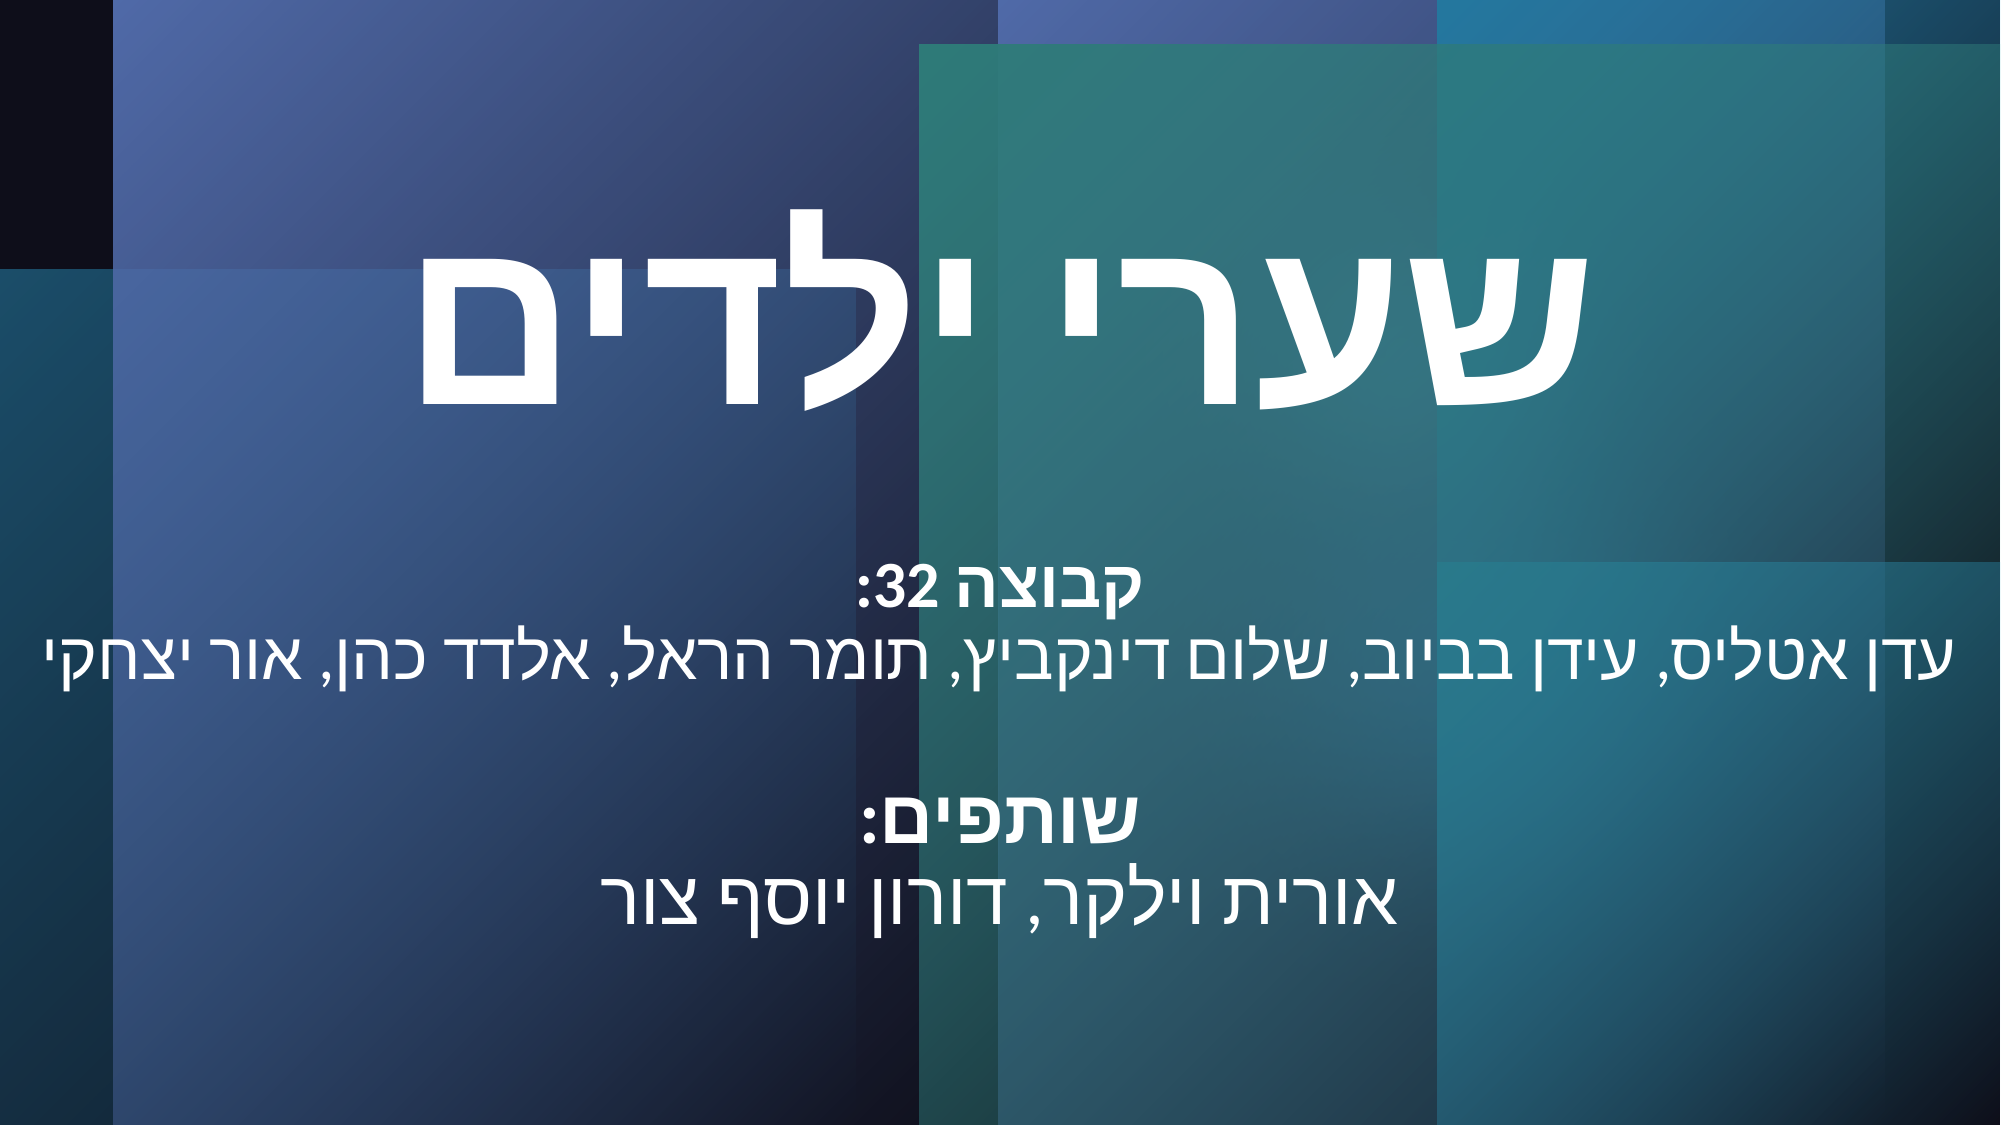

# שערי ילדים
קבוצה 32:
עדן אטליס, עידן בביוב, שלום דינקביץ, תומר הראל, אלדד כהן, אור יצחקי
שותפים:
אורית וילקר, דורון יוסף צור